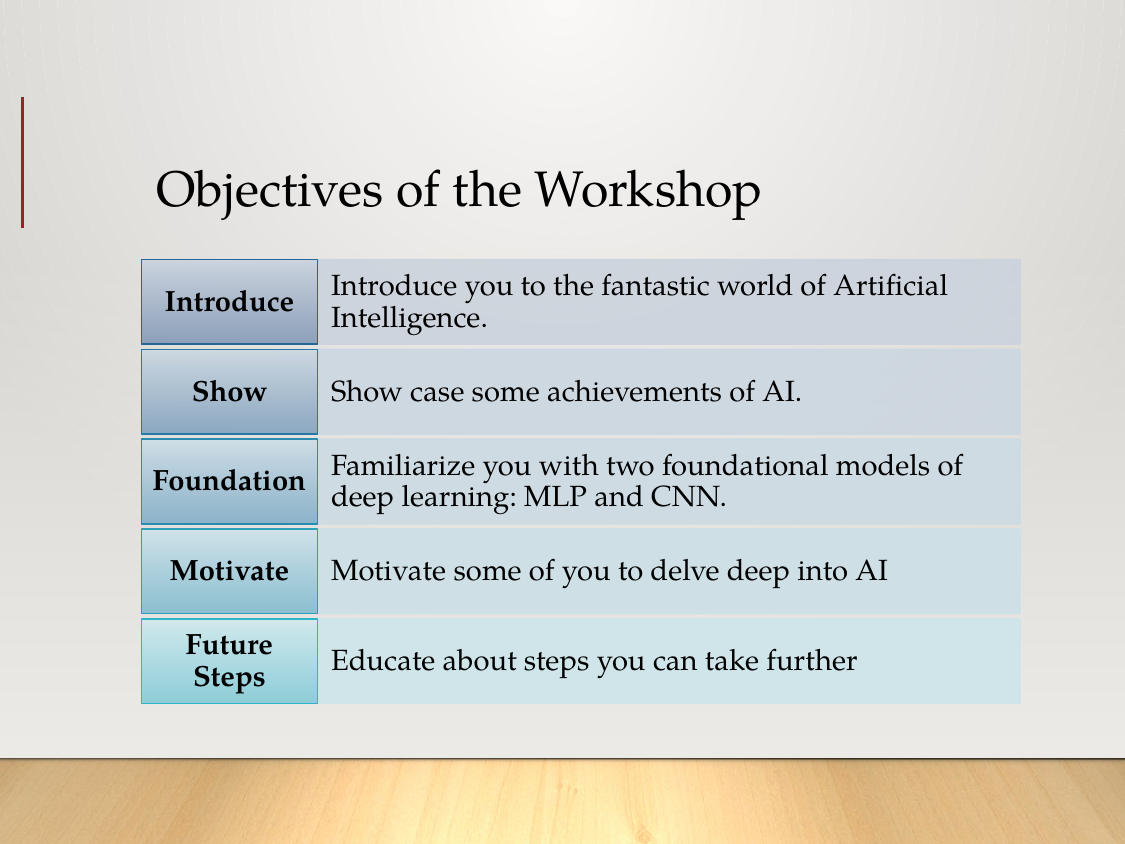

# Objectives of the Workshop
Introduce you to the fantastic world of Artificial Intelligence.
Introduce
Show case some achievements of AI.
Show
Familiarize you with two foundational models of deep learning: MLP and CNN.
Foundation
Motivate some of you to delve deep into AI
Motivate
Educate about steps you can take further
Future Steps